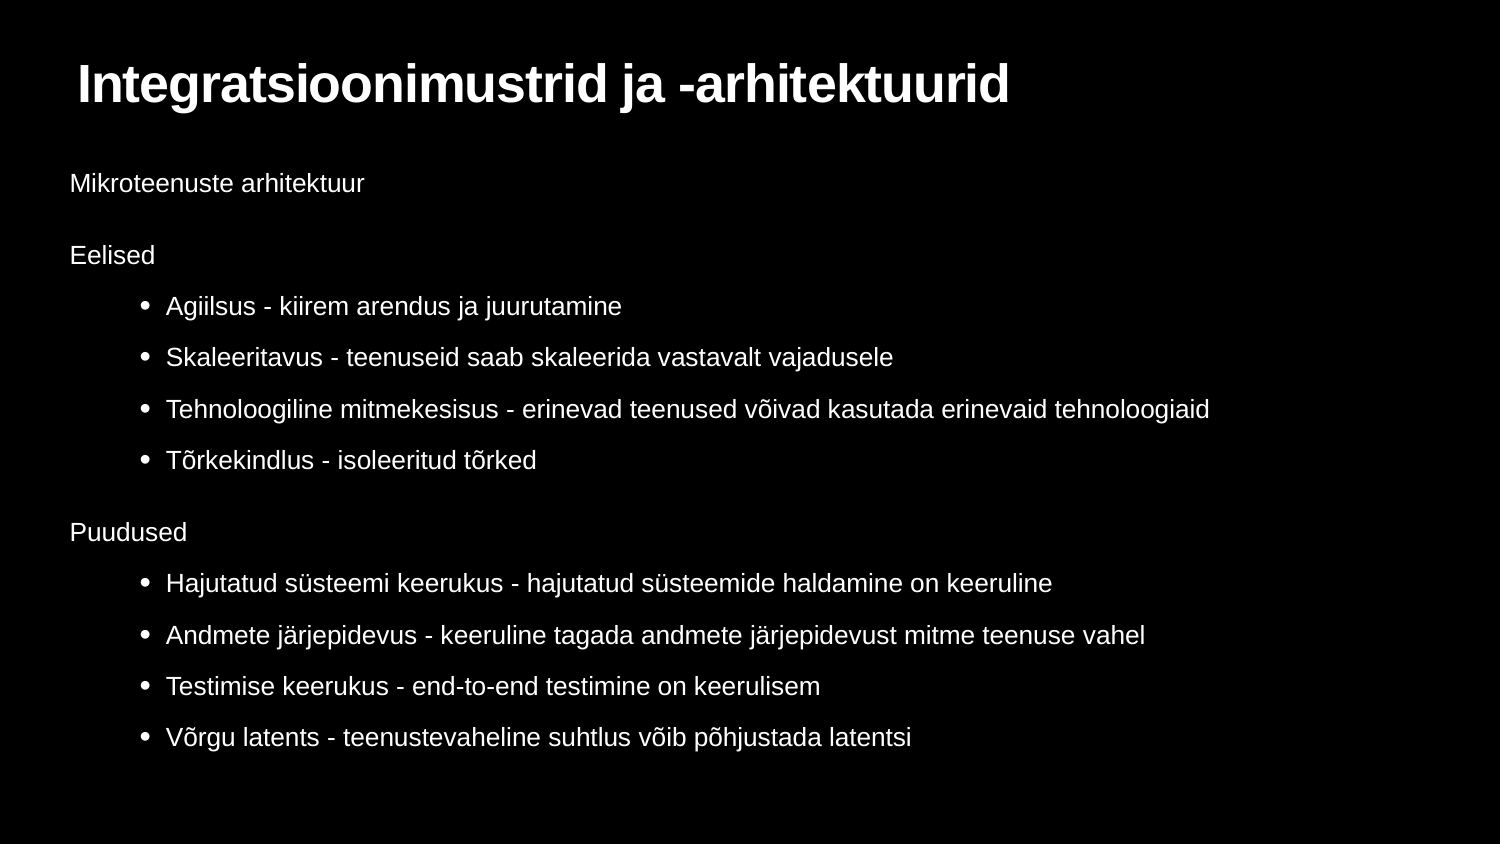

# Integratsioonimustrid ja -arhitektuurid
Mikroteenuste arhitektuur
Eelised
Agiilsus - kiirem arendus ja juurutamine
Skaleeritavus - teenuseid saab skaleerida vastavalt vajadusele
Tehnoloogiline mitmekesisus - erinevad teenused võivad kasutada erinevaid tehnoloogiaid
Tõrkekindlus - isoleeritud tõrked
Puudused
Hajutatud süsteemi keerukus - hajutatud süsteemide haldamine on keeruline
Andmete järjepidevus - keeruline tagada andmete järjepidevust mitme teenuse vahel
Testimise keerukus - end-to-end testimine on keerulisem
Võrgu latents - teenustevaheline suhtlus võib põhjustada latentsi